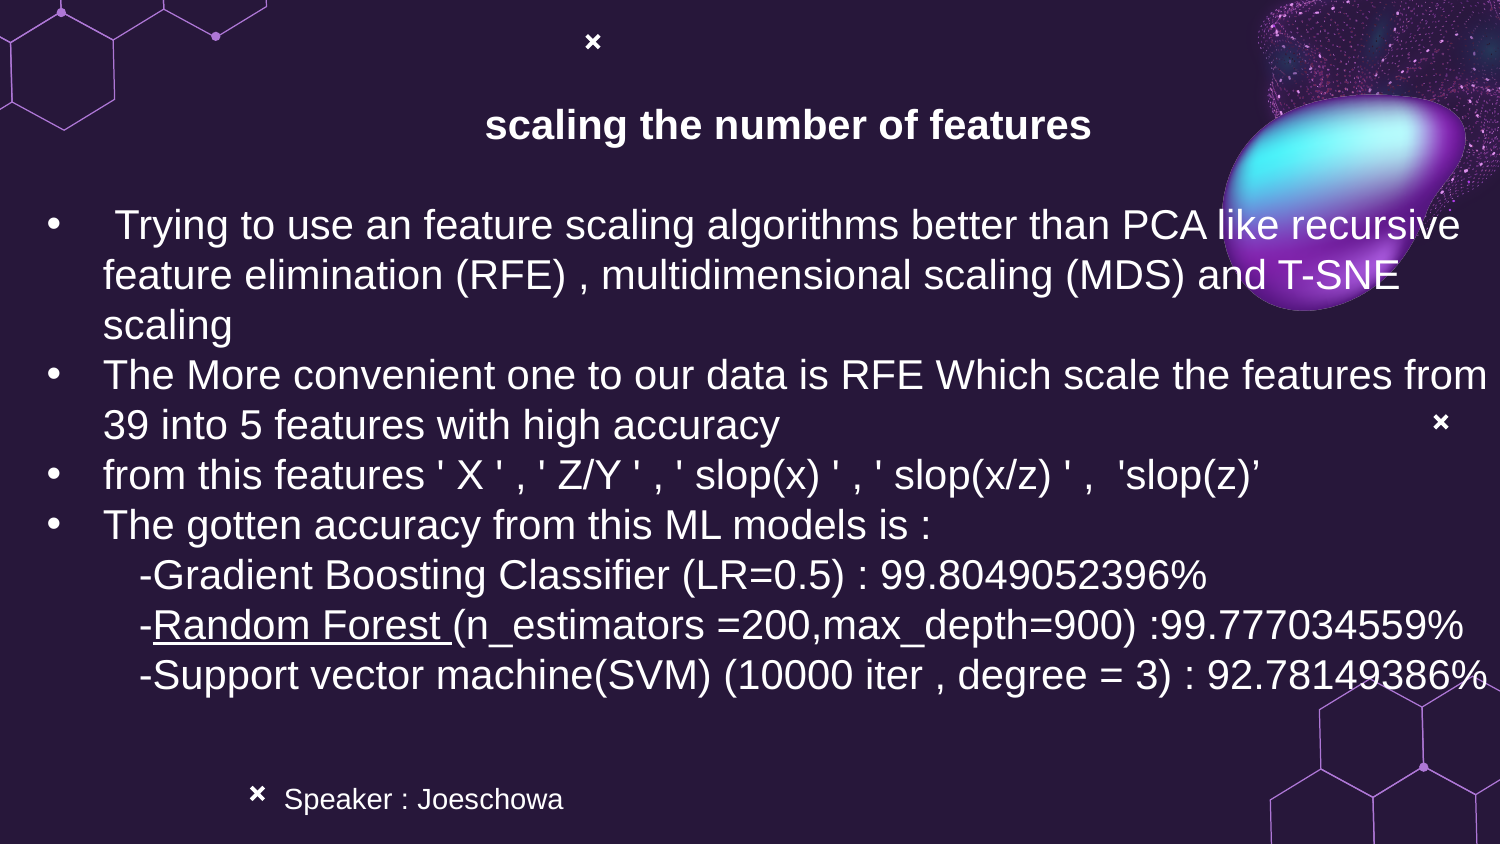

scaling the number of features

 Trying to use an feature scaling algorithms better than PCA like recursive feature elimination (RFE) , multidimensional scaling (MDS) and T-SNE scaling
The More convenient one to our data is RFE Which scale the features from 39 into 5 features with high accuracy
from this features ' X ' , ' Z/Y ' , ' slop(x) ' , ' slop(x/z) ' ,  'slop(z)’
The gotten accuracy from this ML models is :
        -Gradient Boosting Classifier (LR=0.5) : 99.8049052396%
        -Random Forest (n_estimators =200,max_depth=900) :99.777034559%
        -Support vector machine(SVM) (10000 iter , degree = 3) : 92.78149386%

3. 4.
Speaker : Joeschowa